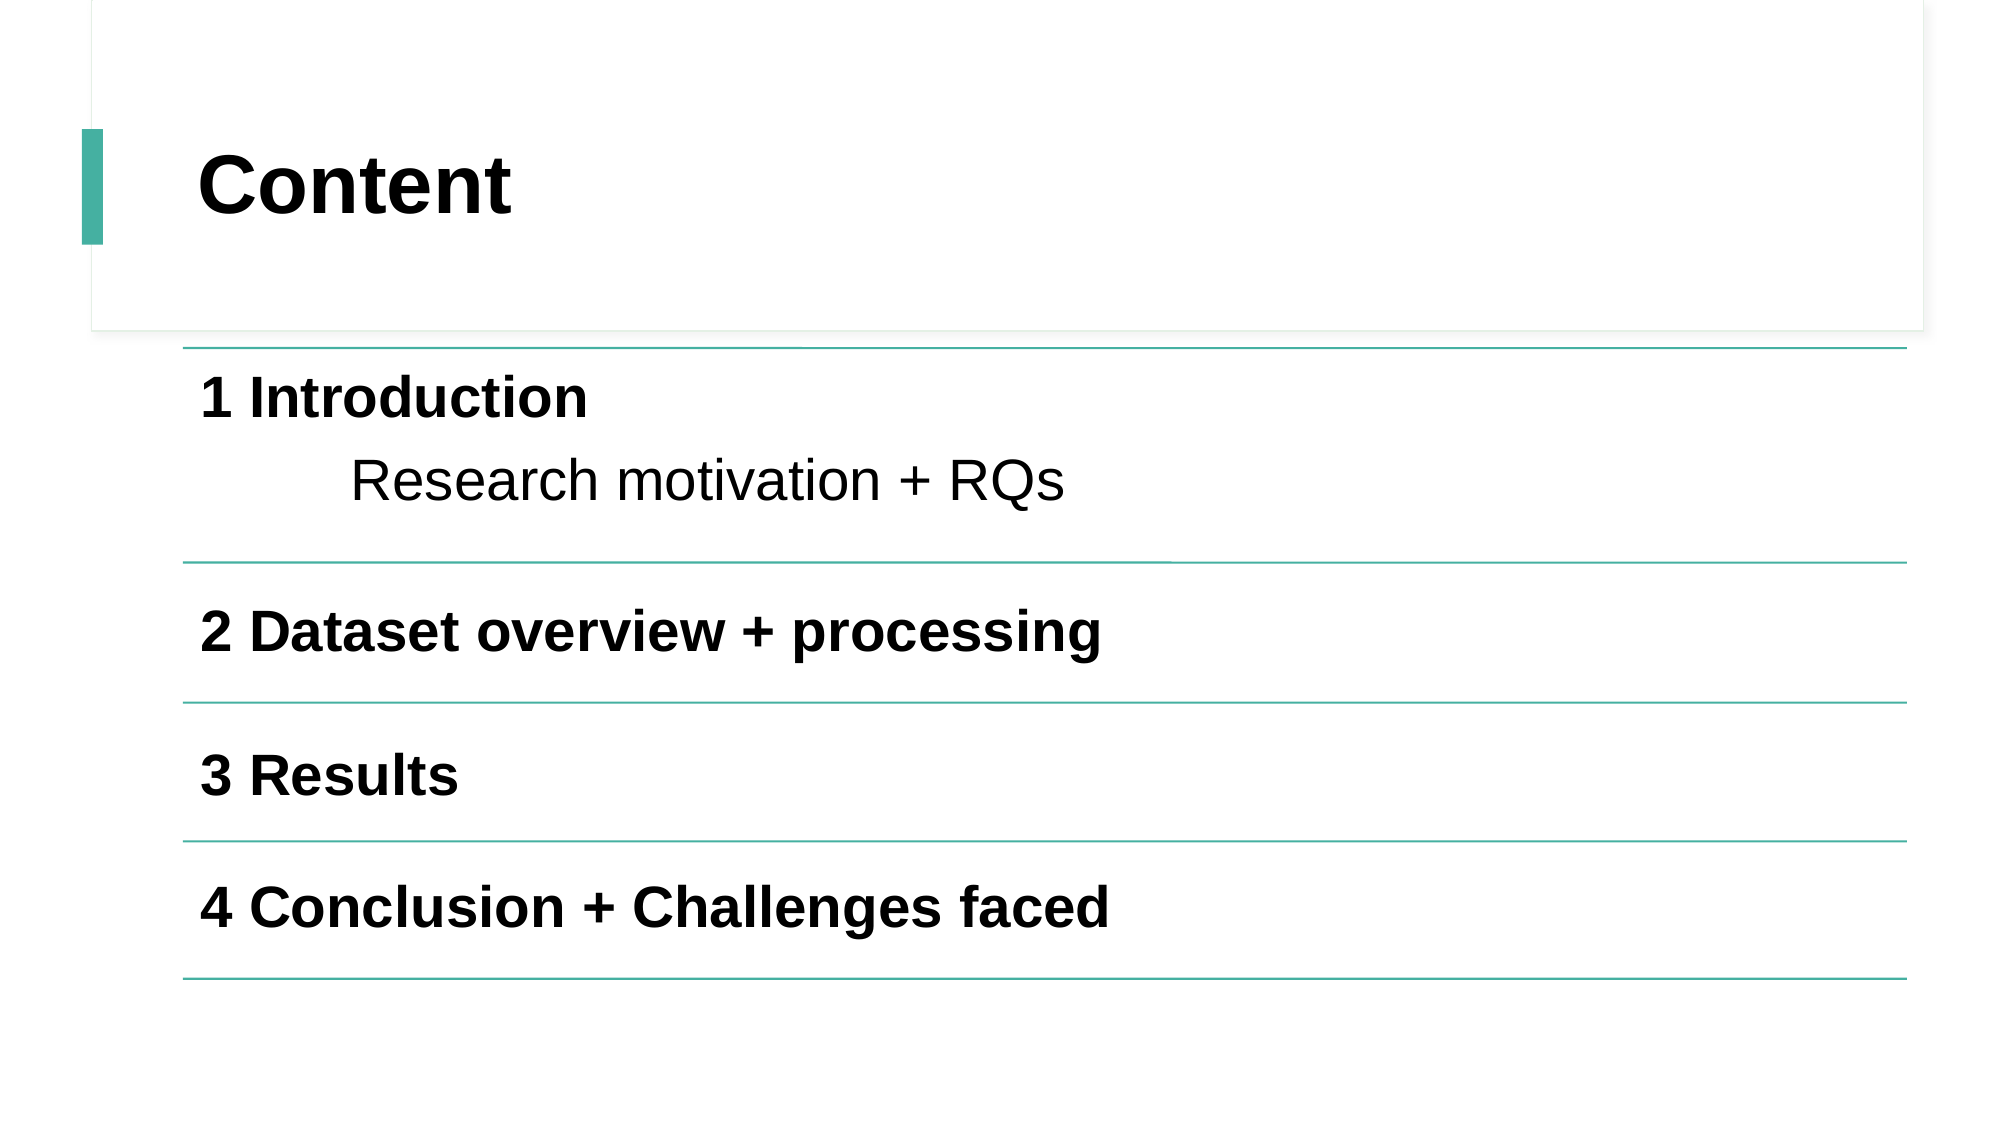

# Content
1 Introduction
	Research motivation + RQs
2 Dataset overview + processing
3 Results
4 Conclusion + Challenges faced